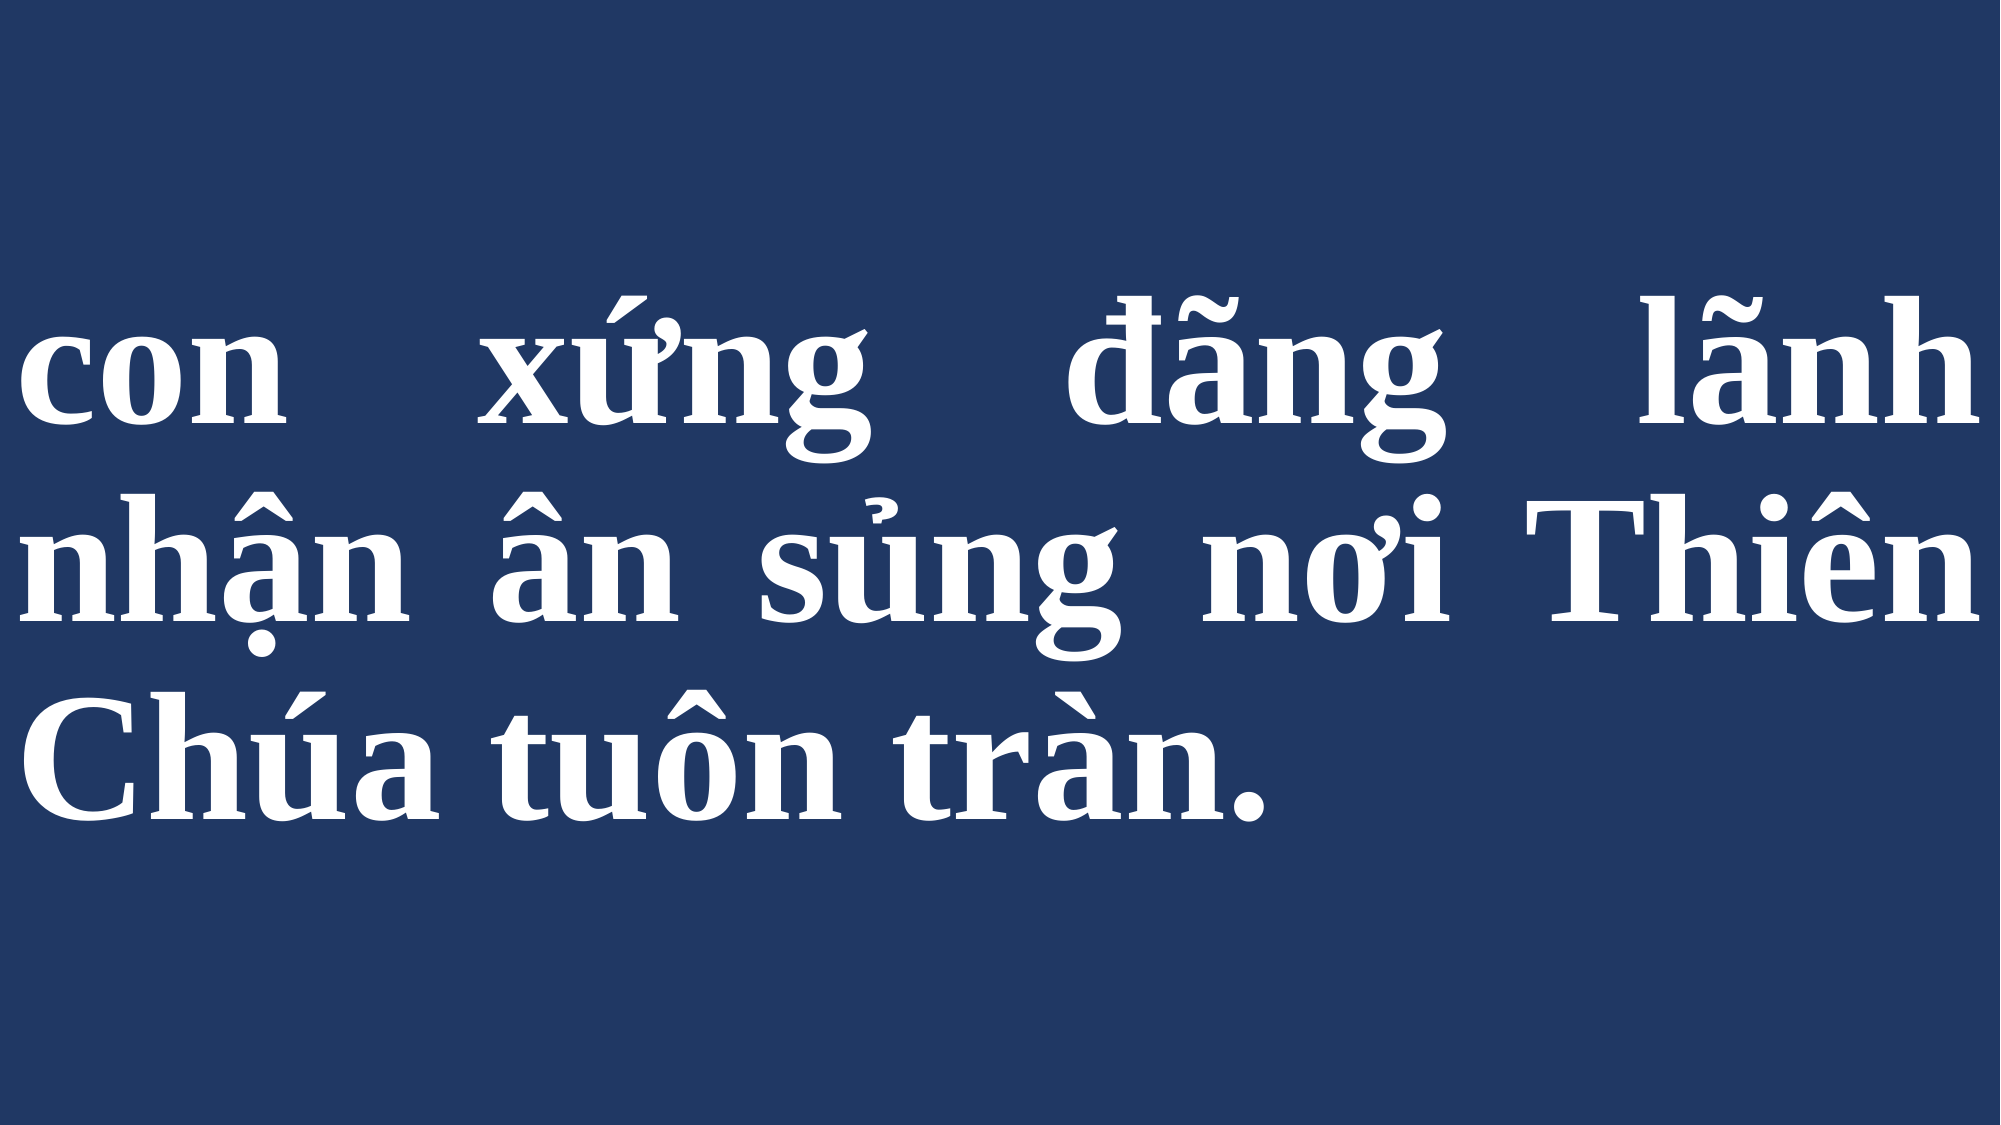

# con xứng đãng lãnh nhận ân sủng nơi Thiên Chúa tuôn tràn.